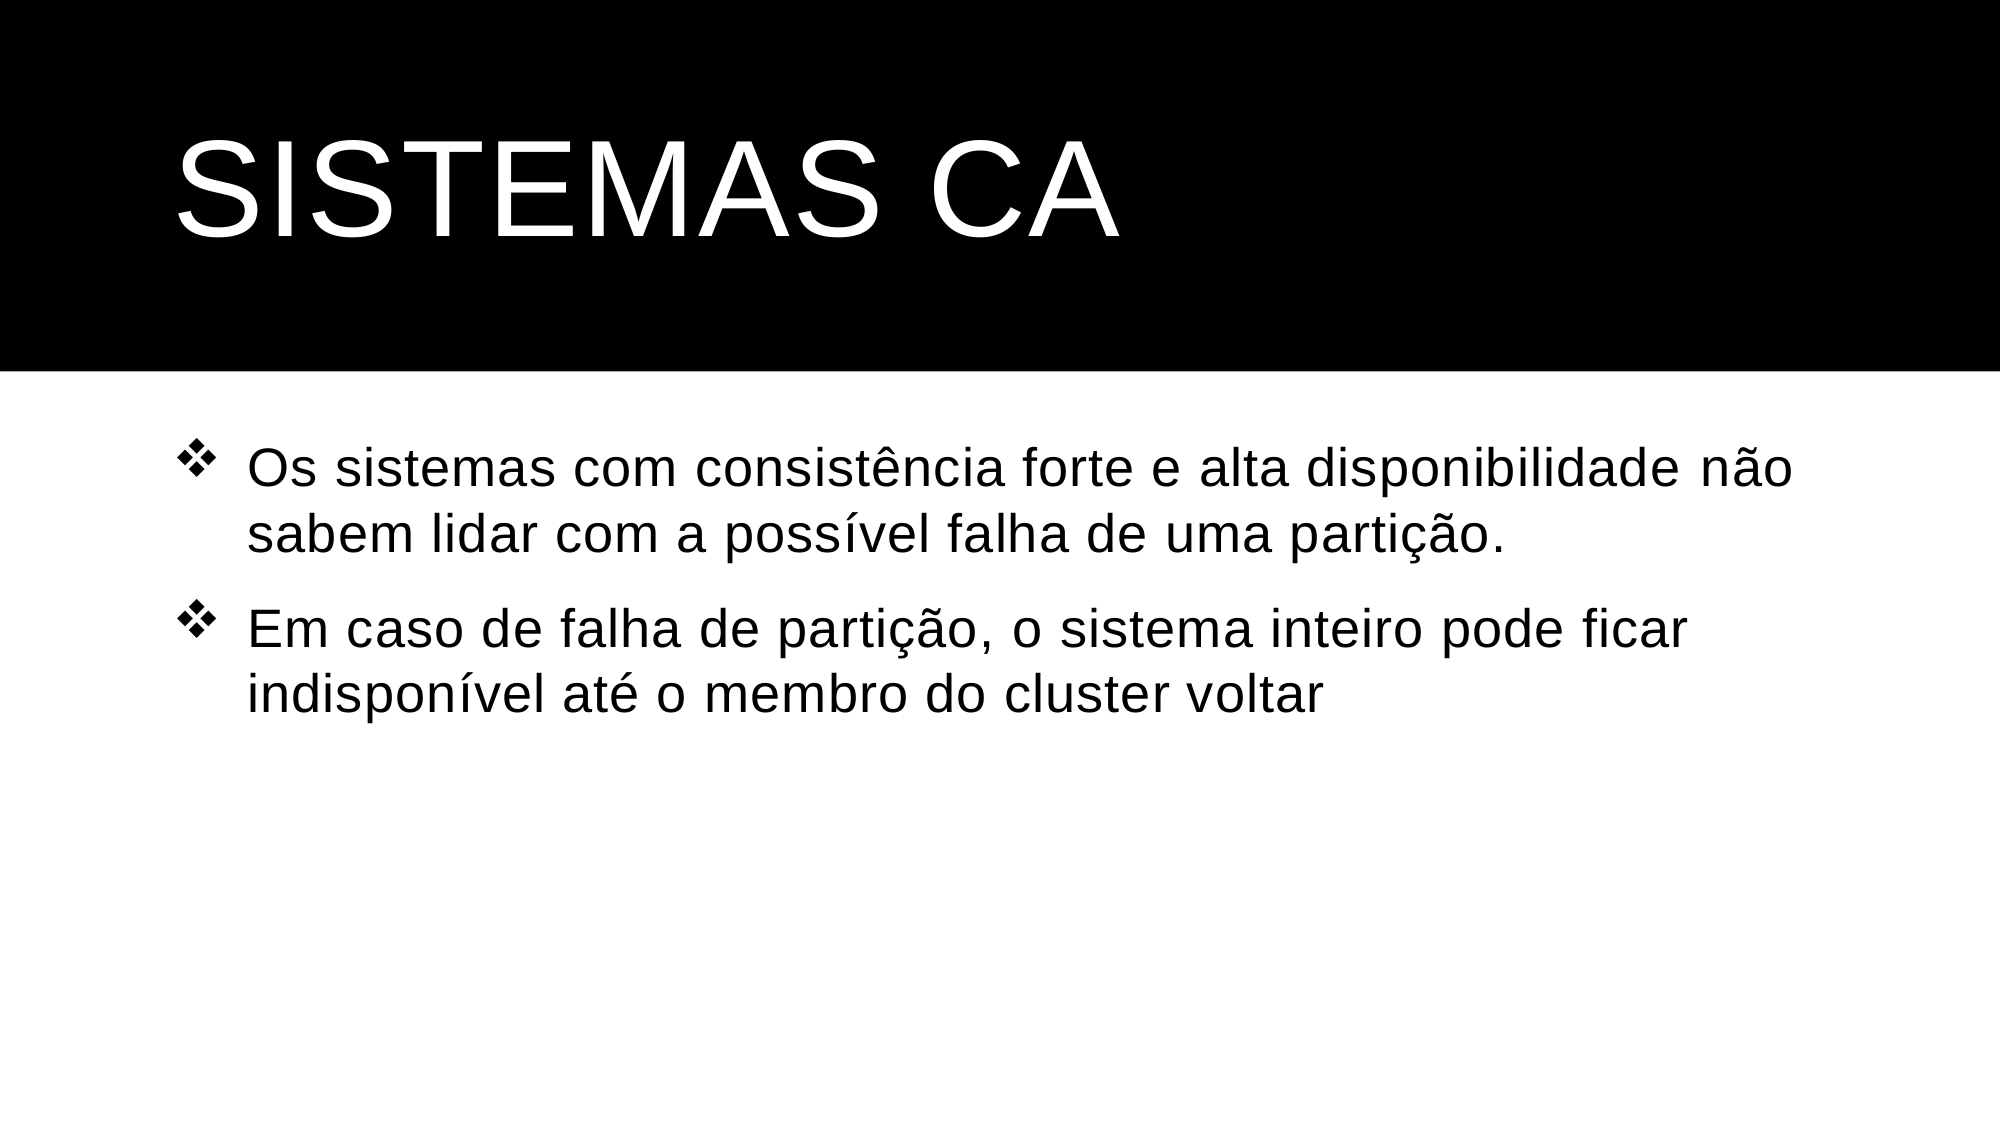

# sistemas ca
Os sistemas com consistência forte e alta disponibilidade não sabem lidar com a possível falha de uma partição.
Em caso de falha de partição, o sistema inteiro pode ficar indisponível até o membro do cluster voltar